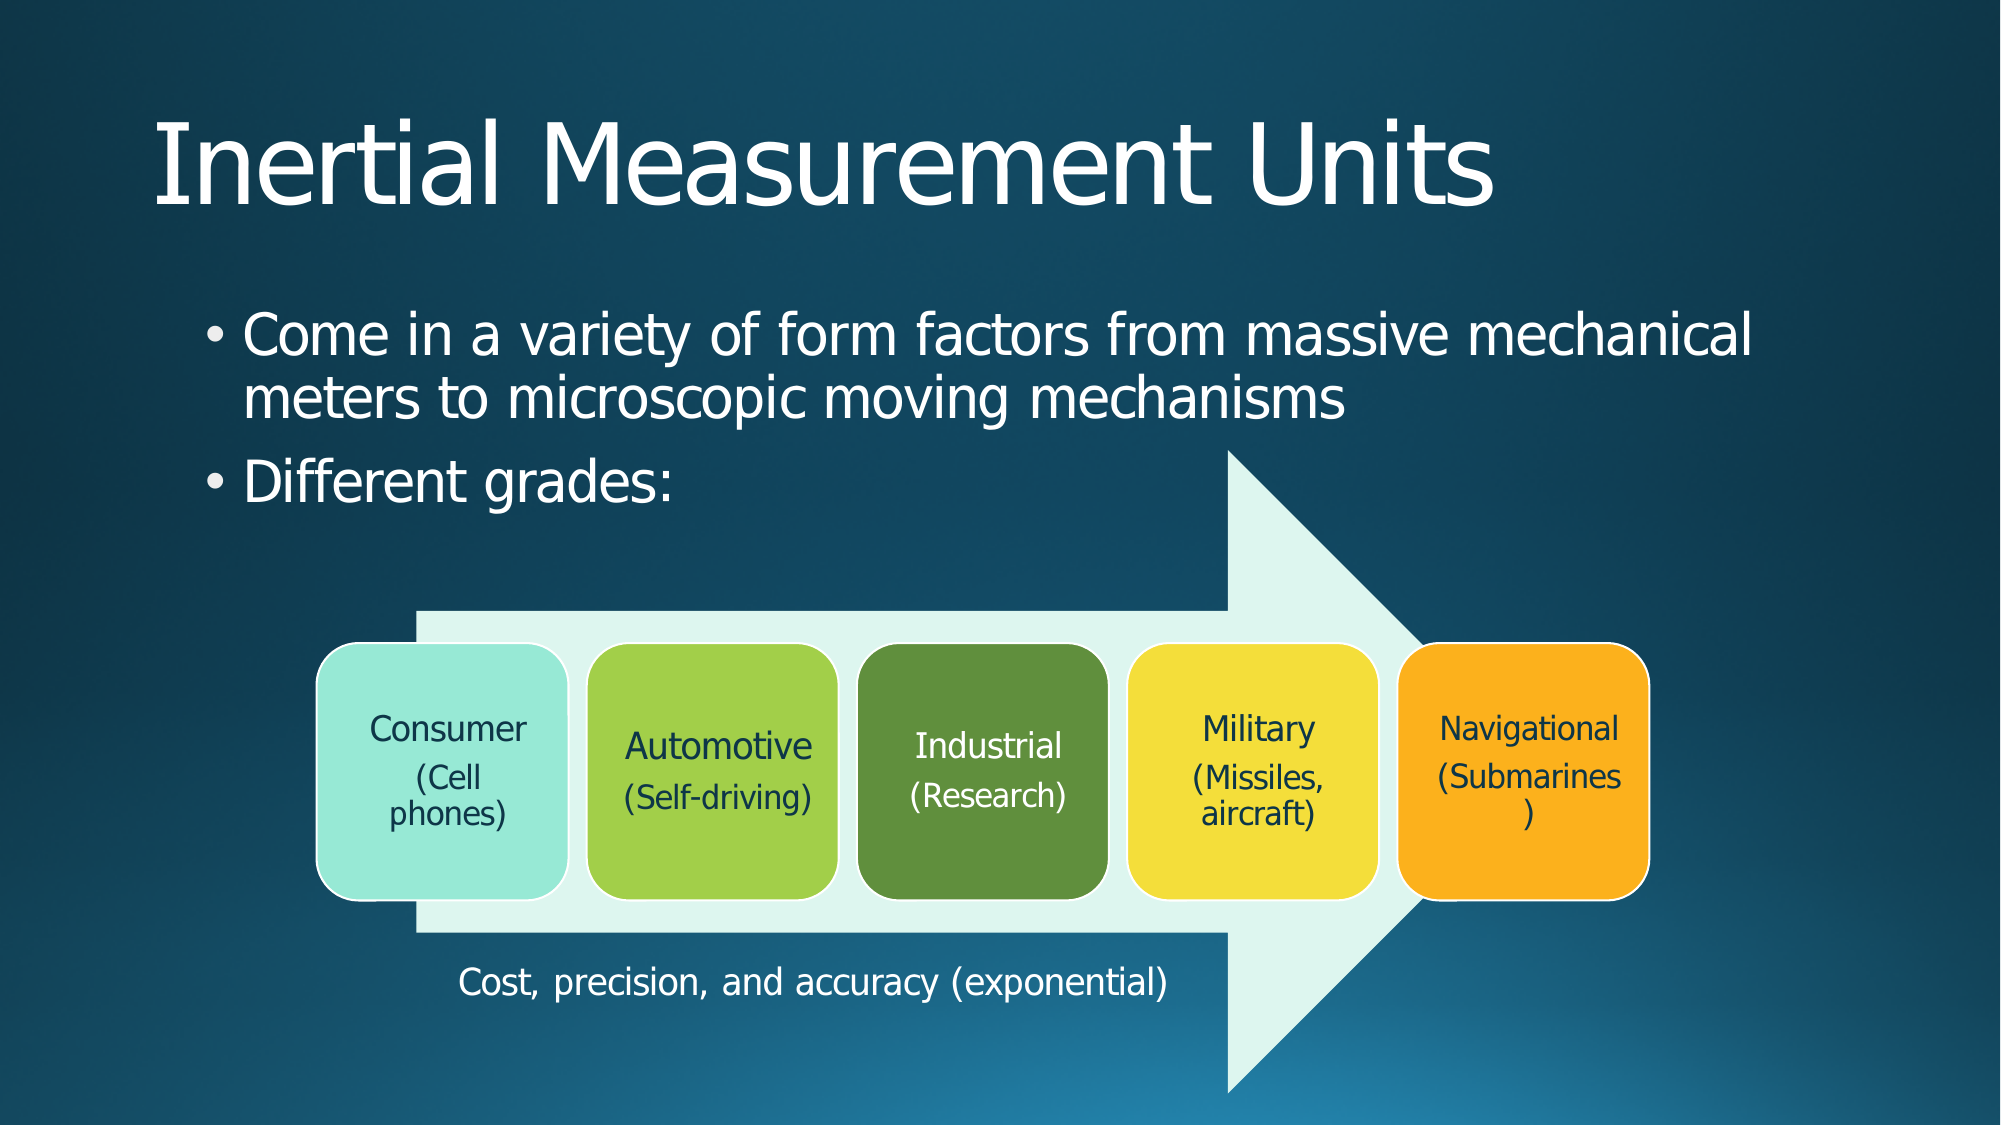

# Inertial Measurement Units
Come in a variety of form factors from massive mechanical meters to microscopic moving mechanisms
Different grades:

Consumer
(Cell phones)
Automotive
(Self-driving)
Industrial
(Research)
Military
(Missiles, aircraft)
Navigational
(Submarines)
Cost, precision, and accuracy (exponential)